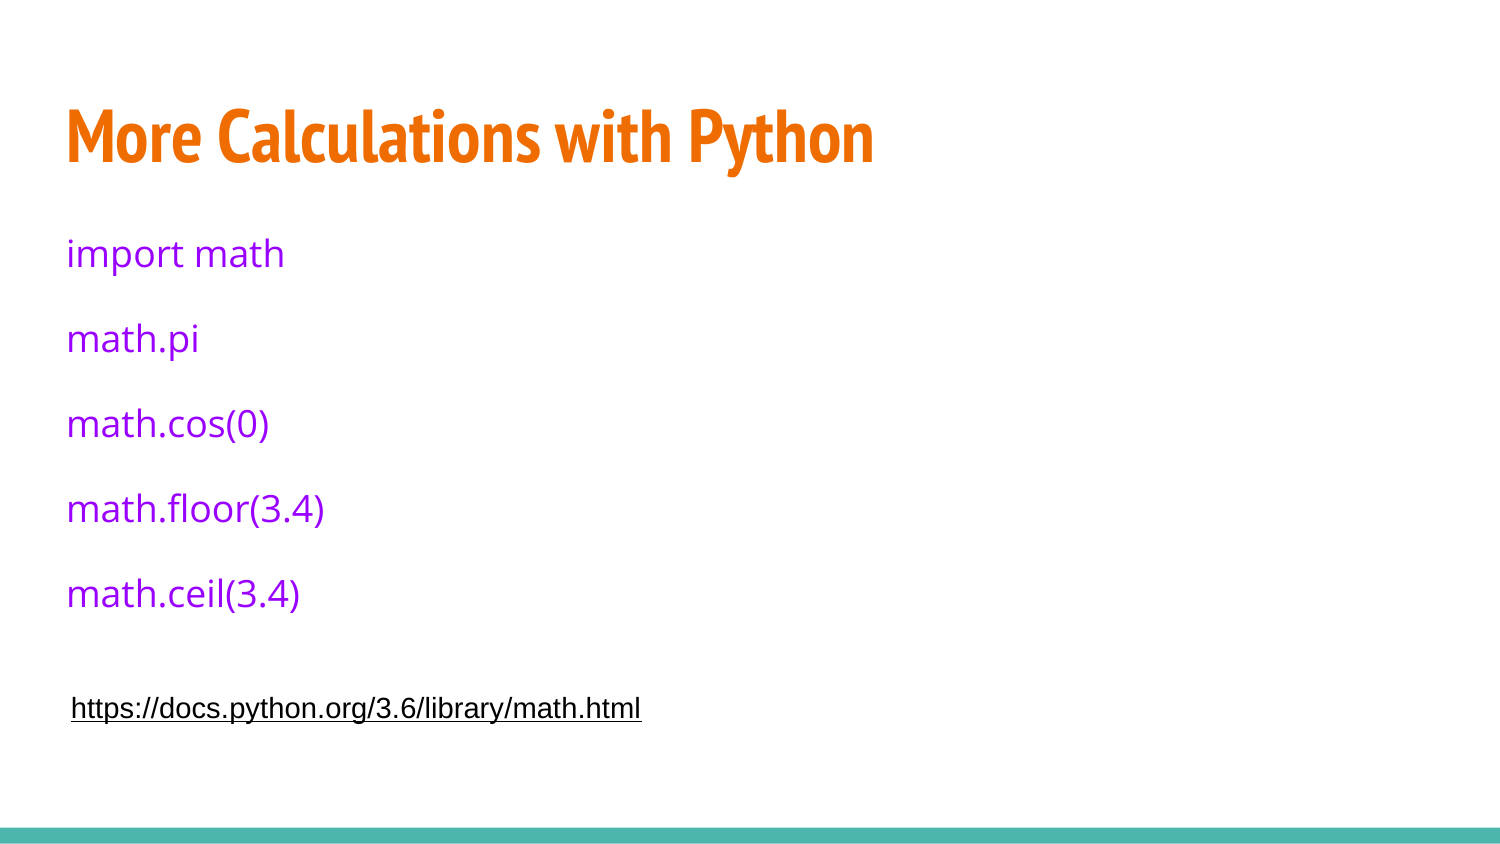

# More Calculations with Python
import math
math.pi
math.cos(0)
math.floor(3.4)
math.ceil(3.4)
https://docs.python.org/3.6/library/math.html